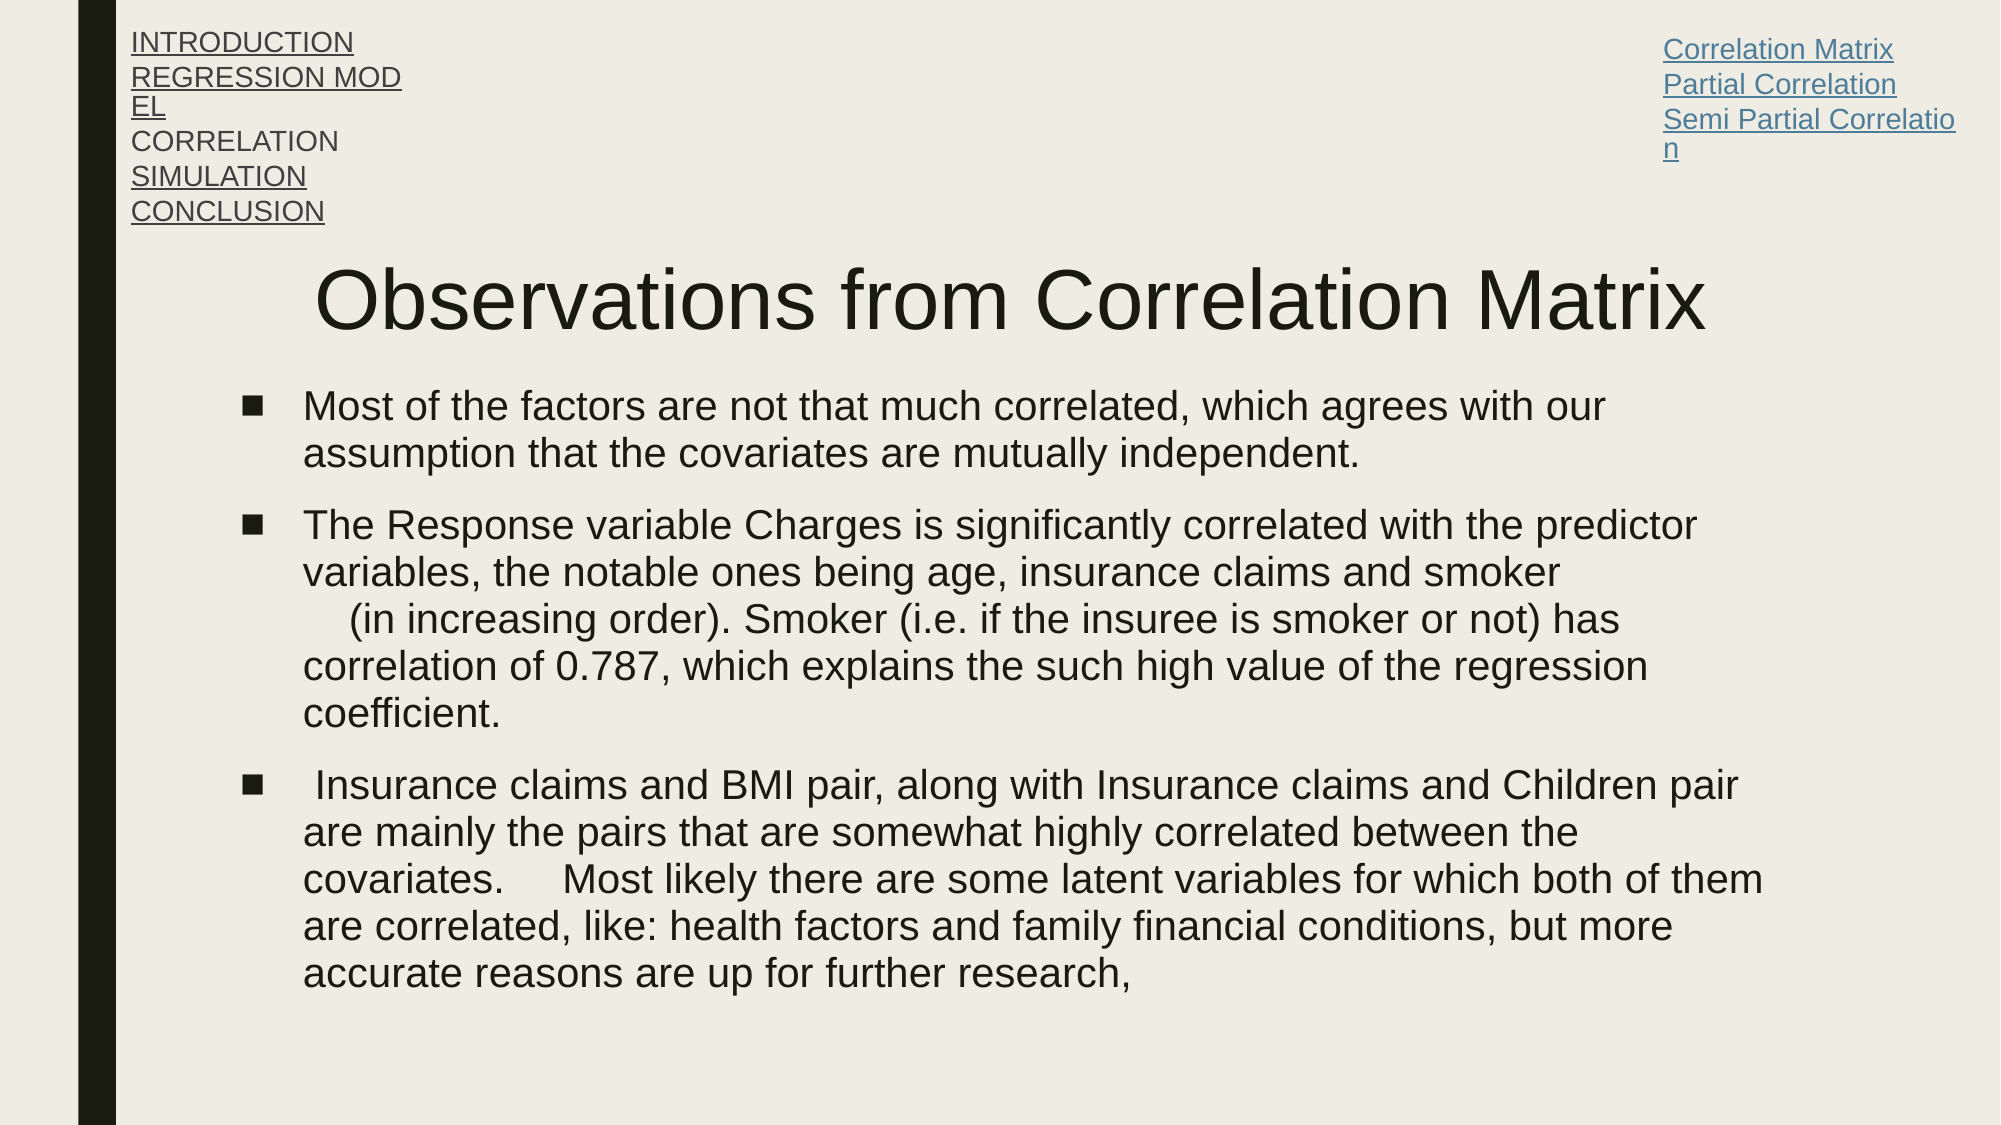

INTRODUCTION
REGRESSION MODEL
CORRELATION
SIMULATION
CONCLUSION
Correlation Matrix
Partial Correlation
Semi Partial Correlation
# Observations from Correlation Matrix
Most of the factors are not that much correlated, which agrees with our assumption that the covariates are mutually independent.
The Response variable Charges is significantly correlated with the predictor variables, the notable ones being age, insurance claims and smoker                        (in increasing order). Smoker (i.e. if the insuree is smoker or not) has correlation of 0.787, which explains the such high value of the regression coefficient.
 Insurance claims and BMI pair, along with Insurance claims and Children pair are mainly the pairs that are somewhat highly correlated between the covariates.     Most likely there are some latent variables for which both of them are correlated, like: health factors and family financial conditions, but more accurate reasons are up for further research,